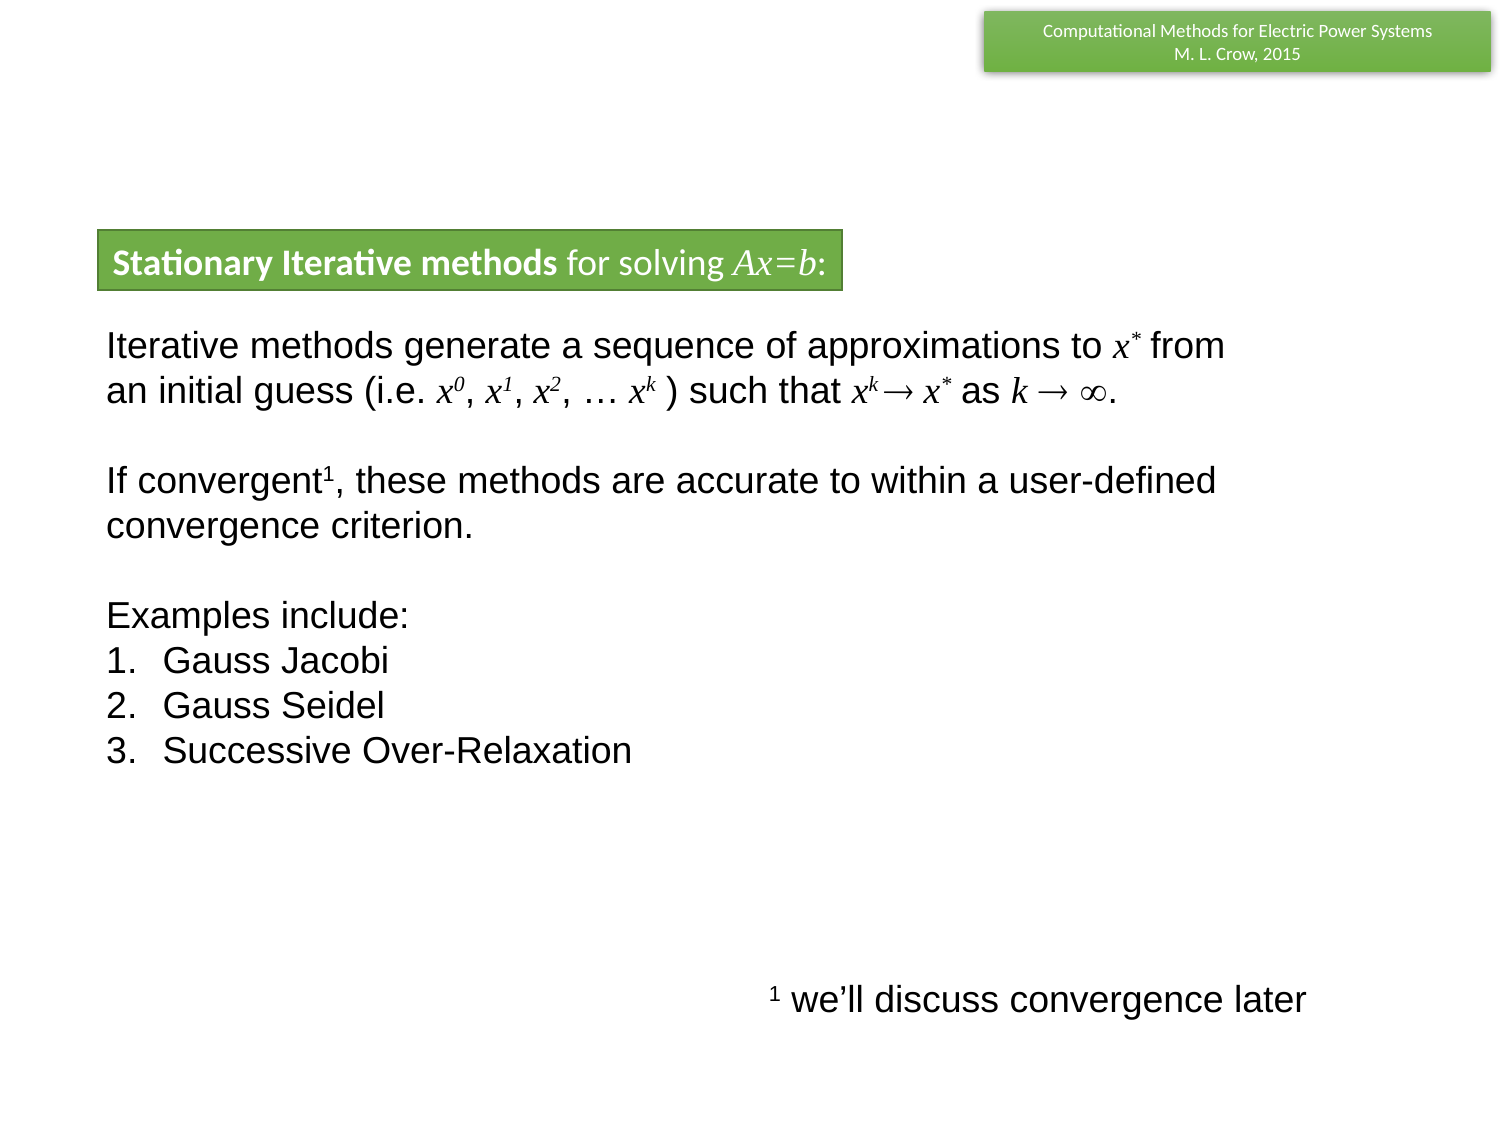

Stationary Iterative methods for solving Ax=b:
Iterative methods generate a sequence of approximations to x* from an initial guess (i.e. x0, x1, x2, … xk ) such that xk → x* as k → ∞.

If convergent1, these methods are accurate to within a user-defined convergence criterion.

Examples include:
Gauss Jacobi
Gauss Seidel
Successive Over-Relaxation

1 we’ll discuss convergence later